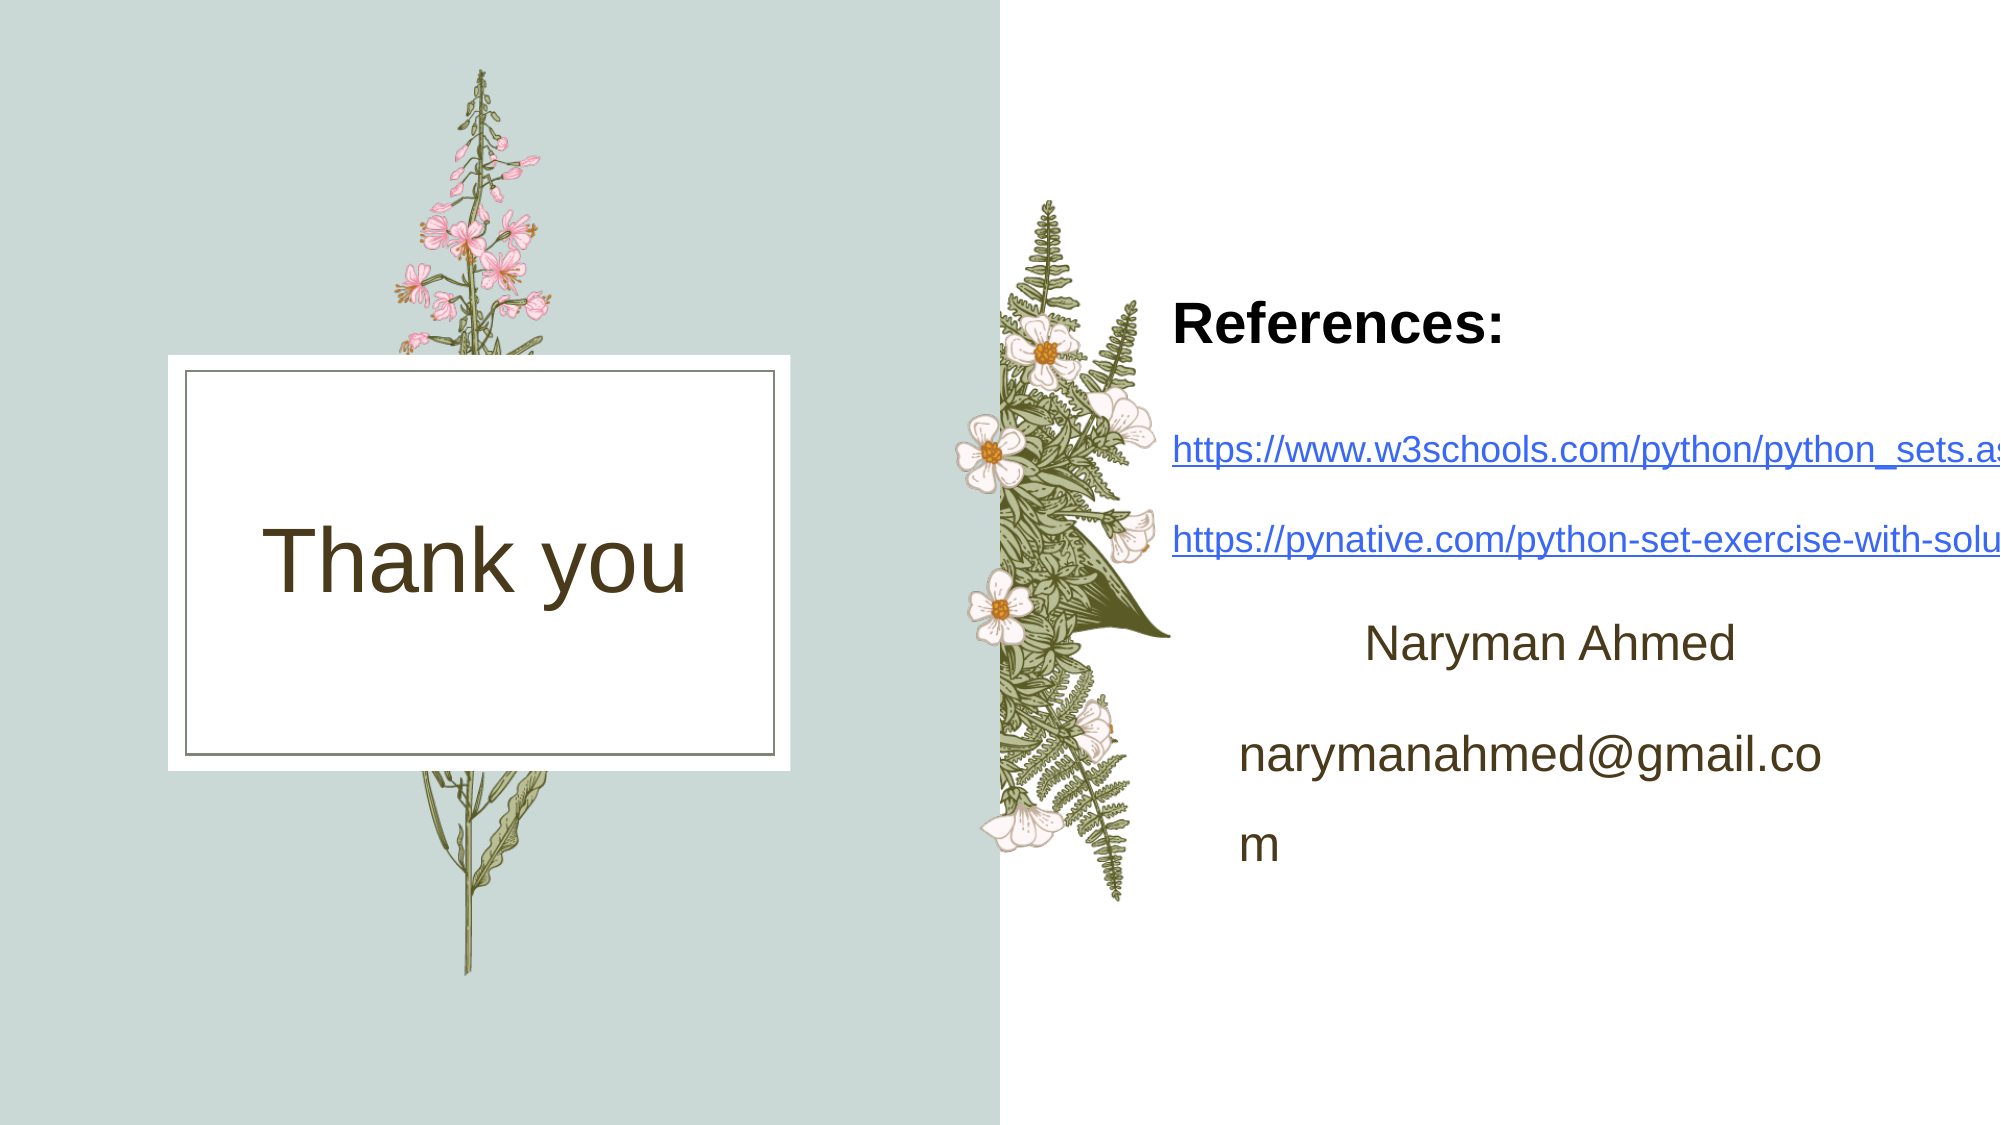

References:

https://www.w3schools.com/python/python_sets.asp

https://pynative.com/python-set-exercise-with-solutions/

# Thank you
         Naryman Ahmed
narymanahmed@gmail.com